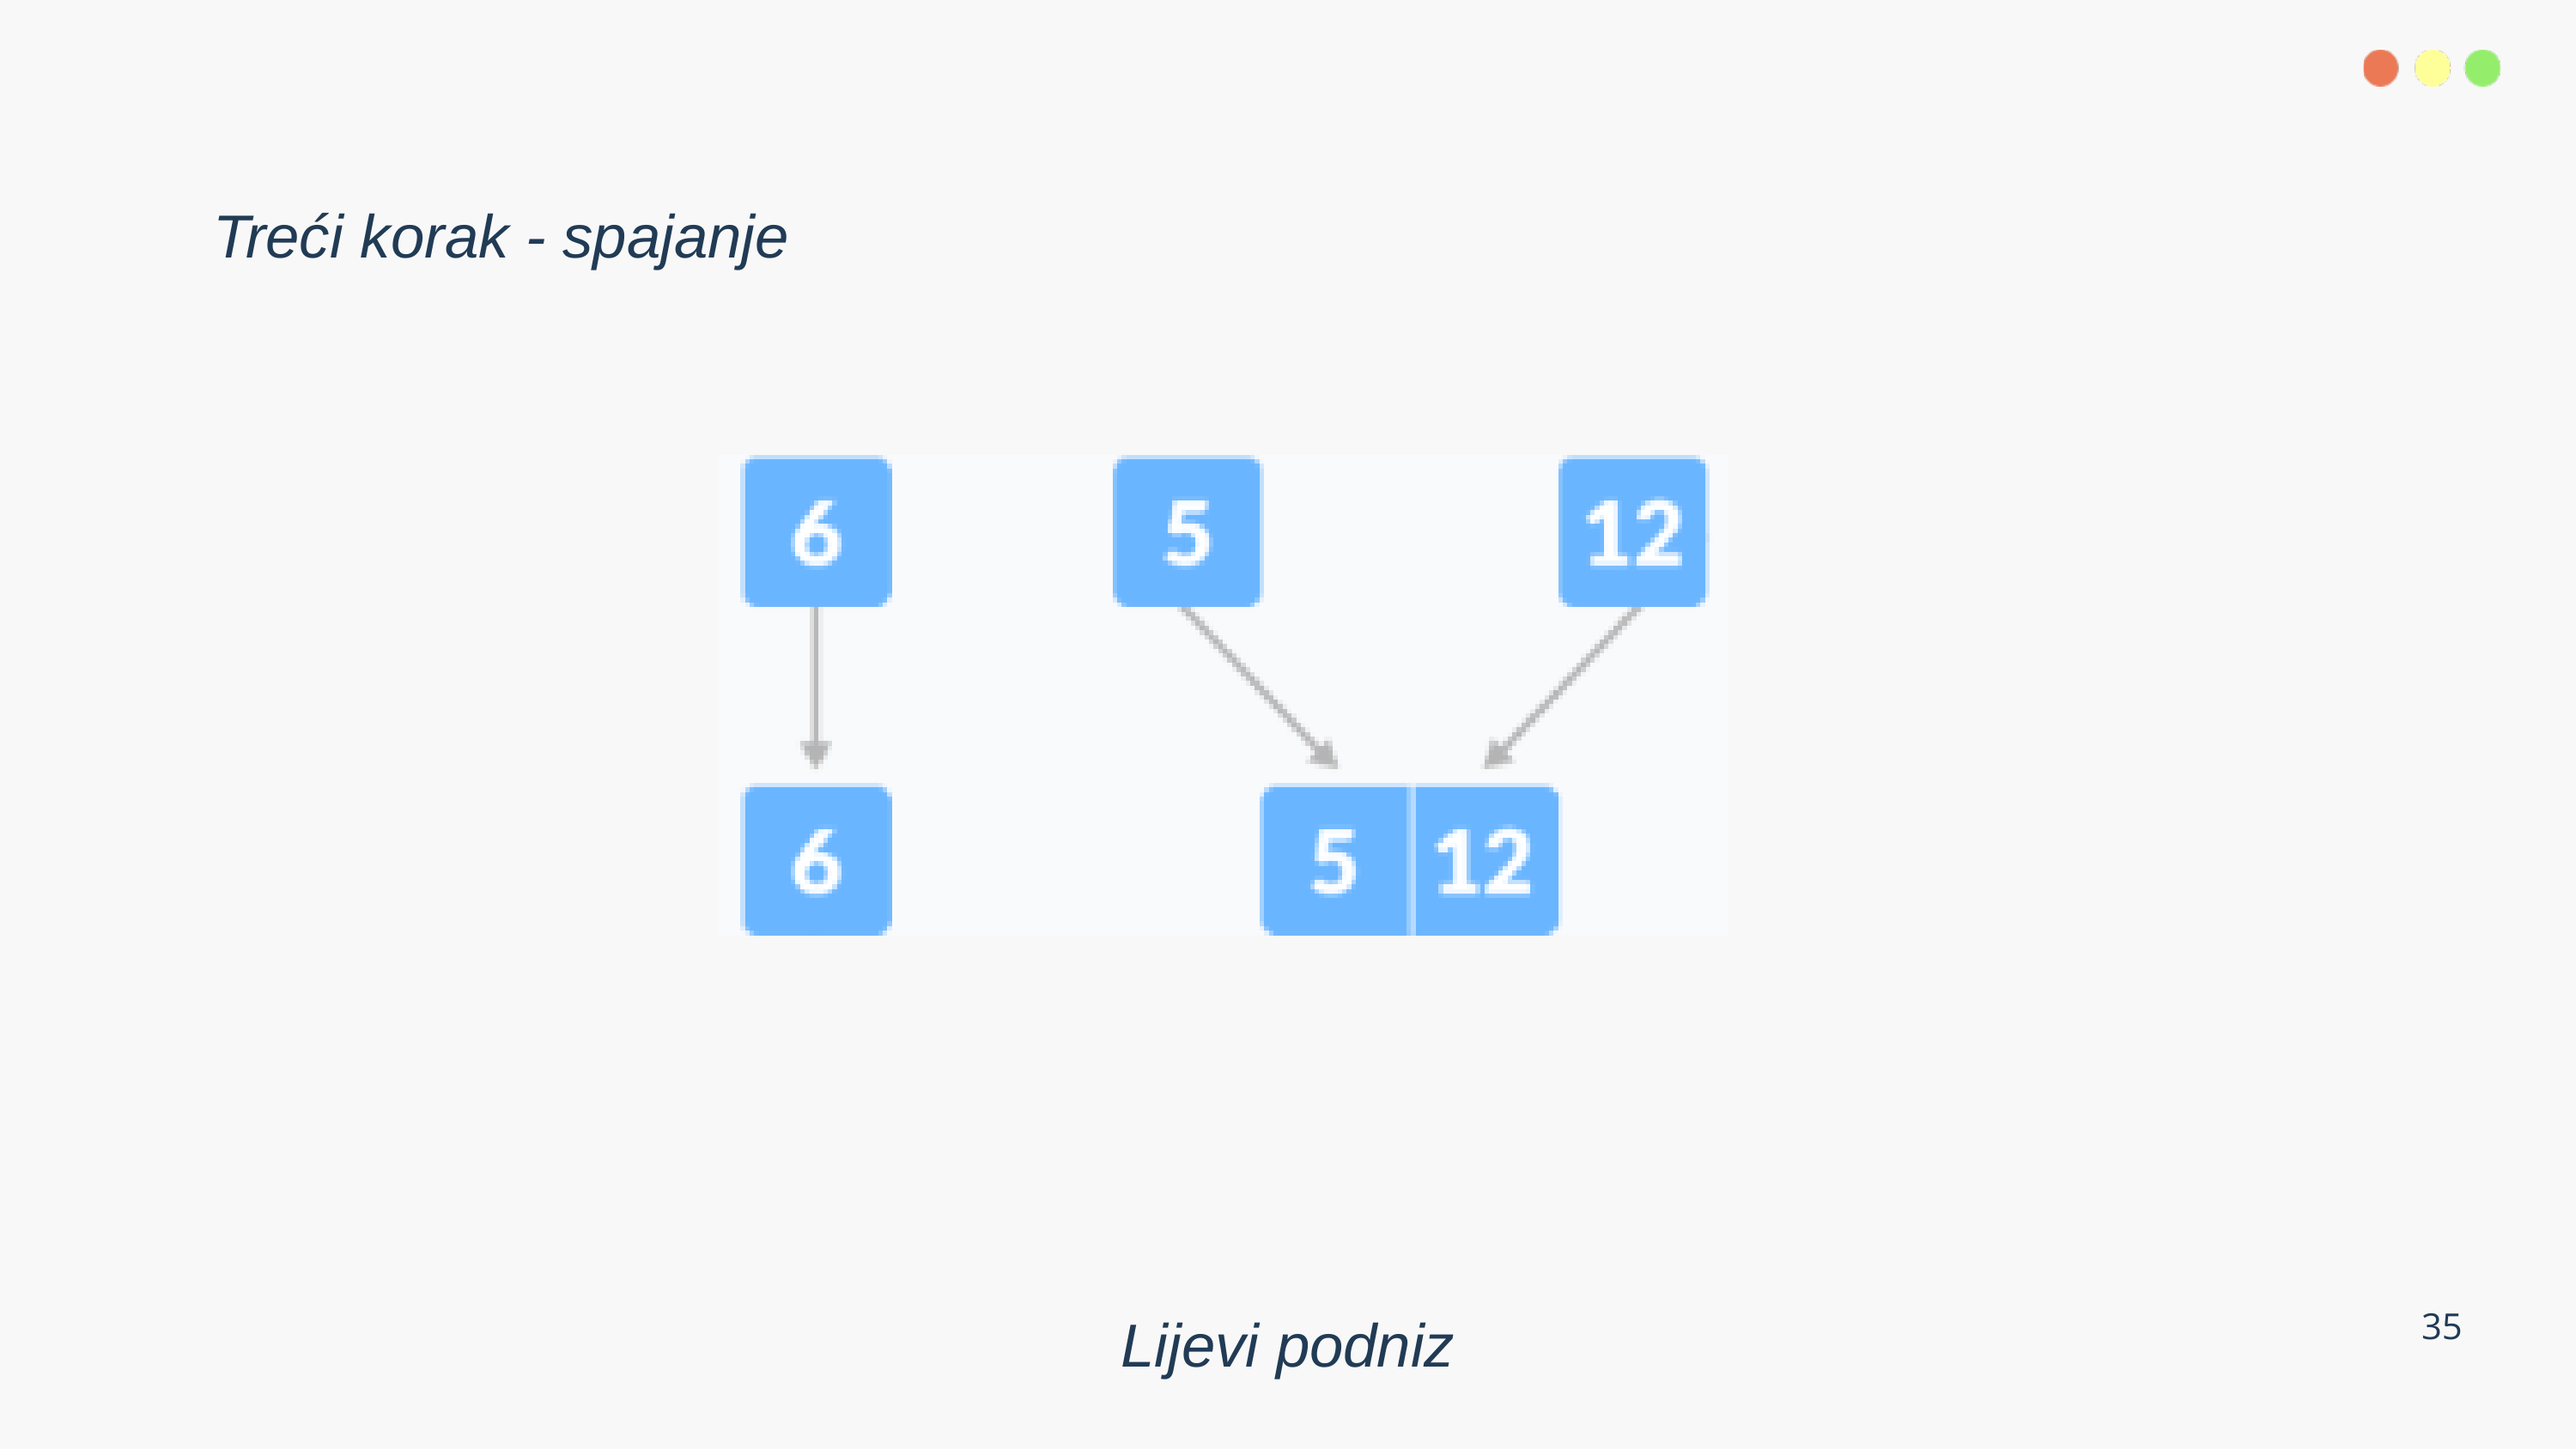

Treći korak - spajanje

Lijevi podniz
35